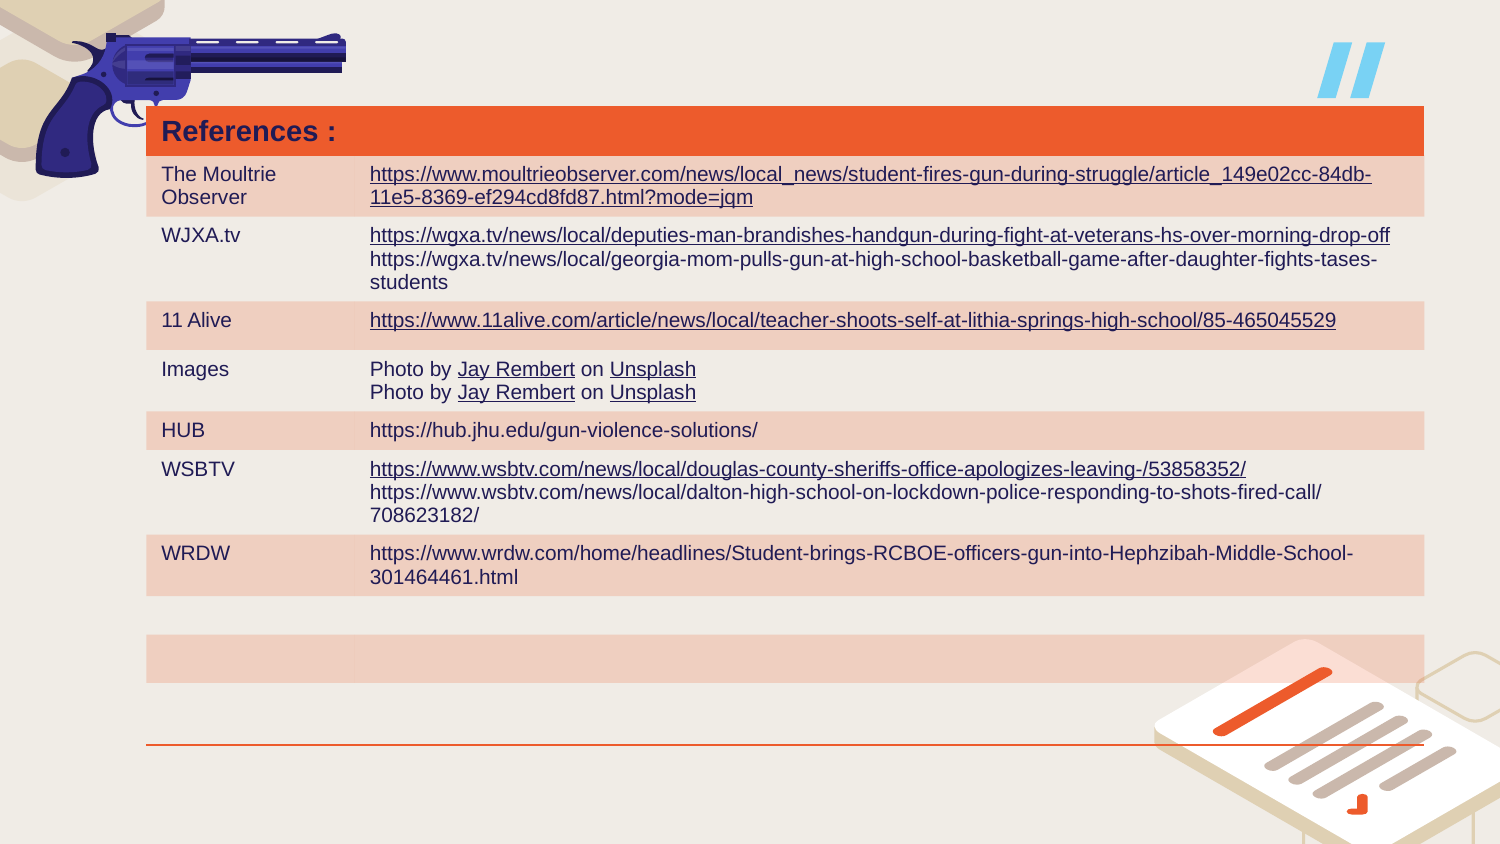

| References : |  |
| --- | --- |
| The Moultrie Observer | https://www.moultrieobserver.com/news/local\_news/student-fires-gun-during-struggle/article\_149e02cc-84db-11e5-8369-ef294cd8fd87.html?mode=jqm |
| WJXA.tv | https://wgxa.tv/news/local/deputies-man-brandishes-handgun-during-fight-at-veterans-hs-over-morning-drop-off https://wgxa.tv/news/local/georgia-mom-pulls-gun-at-high-school-basketball-game-after-daughter-fights-tases-students |
| 11 Alive | https://www.11alive.com/article/news/local/teacher-shoots-self-at-lithia-springs-high-school/85-465045529 |
| Images | Photo by Jay Rembert on Unsplash Photo by Jay Rembert on Unsplash |
| HUB | https://hub.jhu.edu/gun-violence-solutions/ |
| WSBTV | https://www.wsbtv.com/news/local/douglas-county-sheriffs-office-apologizes-leaving-/53858352/ https://www.wsbtv.com/news/local/dalton-high-school-on-lockdown-police-responding-to-shots-fired-call/708623182/ |
| WRDW | https://www.wrdw.com/home/headlines/Student-brings-RCBOE-officers-gun-into-Hephzibah-Middle-School-301464461.html |
|  |  |
|  |  |
|  |  |